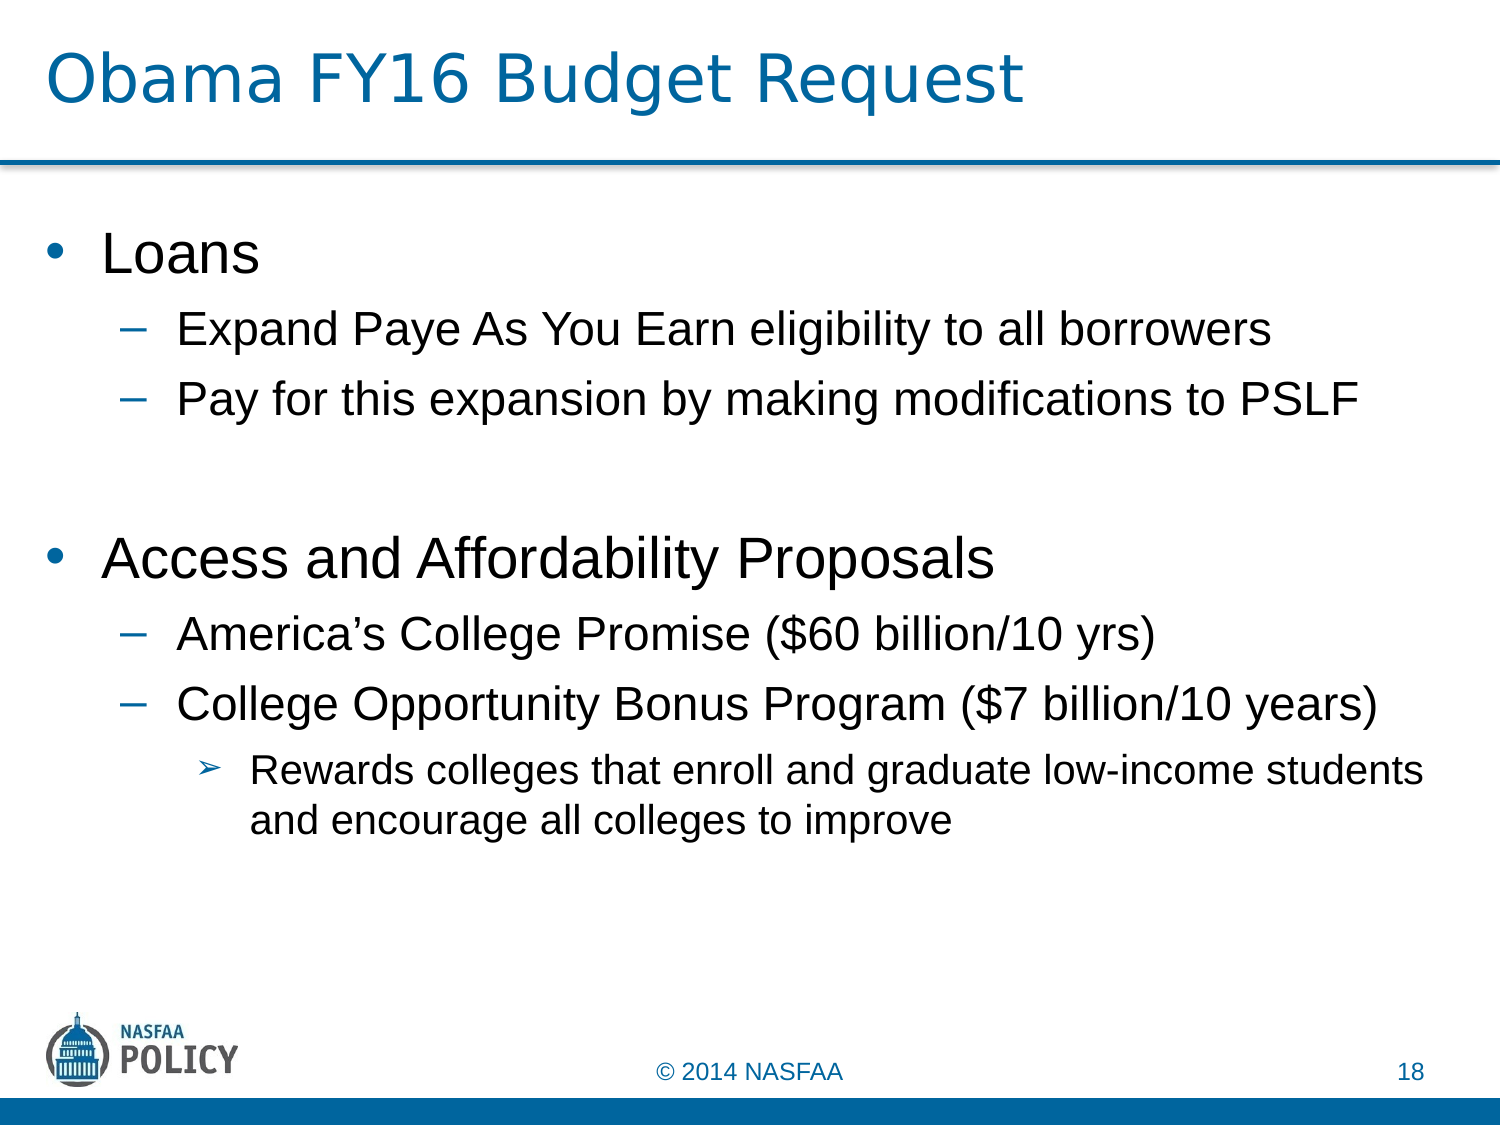

# Obama FY16 Budget Request
Loans
Expand Paye As You Earn eligibility to all borrowers
Pay for this expansion by making modifications to PSLF

Access and Affordability Proposals
America’s College Promise ($60 billion/10 yrs)
College Opportunity Bonus Program ($7 billion/10 years)
Rewards colleges that enroll and graduate low-income students and encourage all colleges to improve